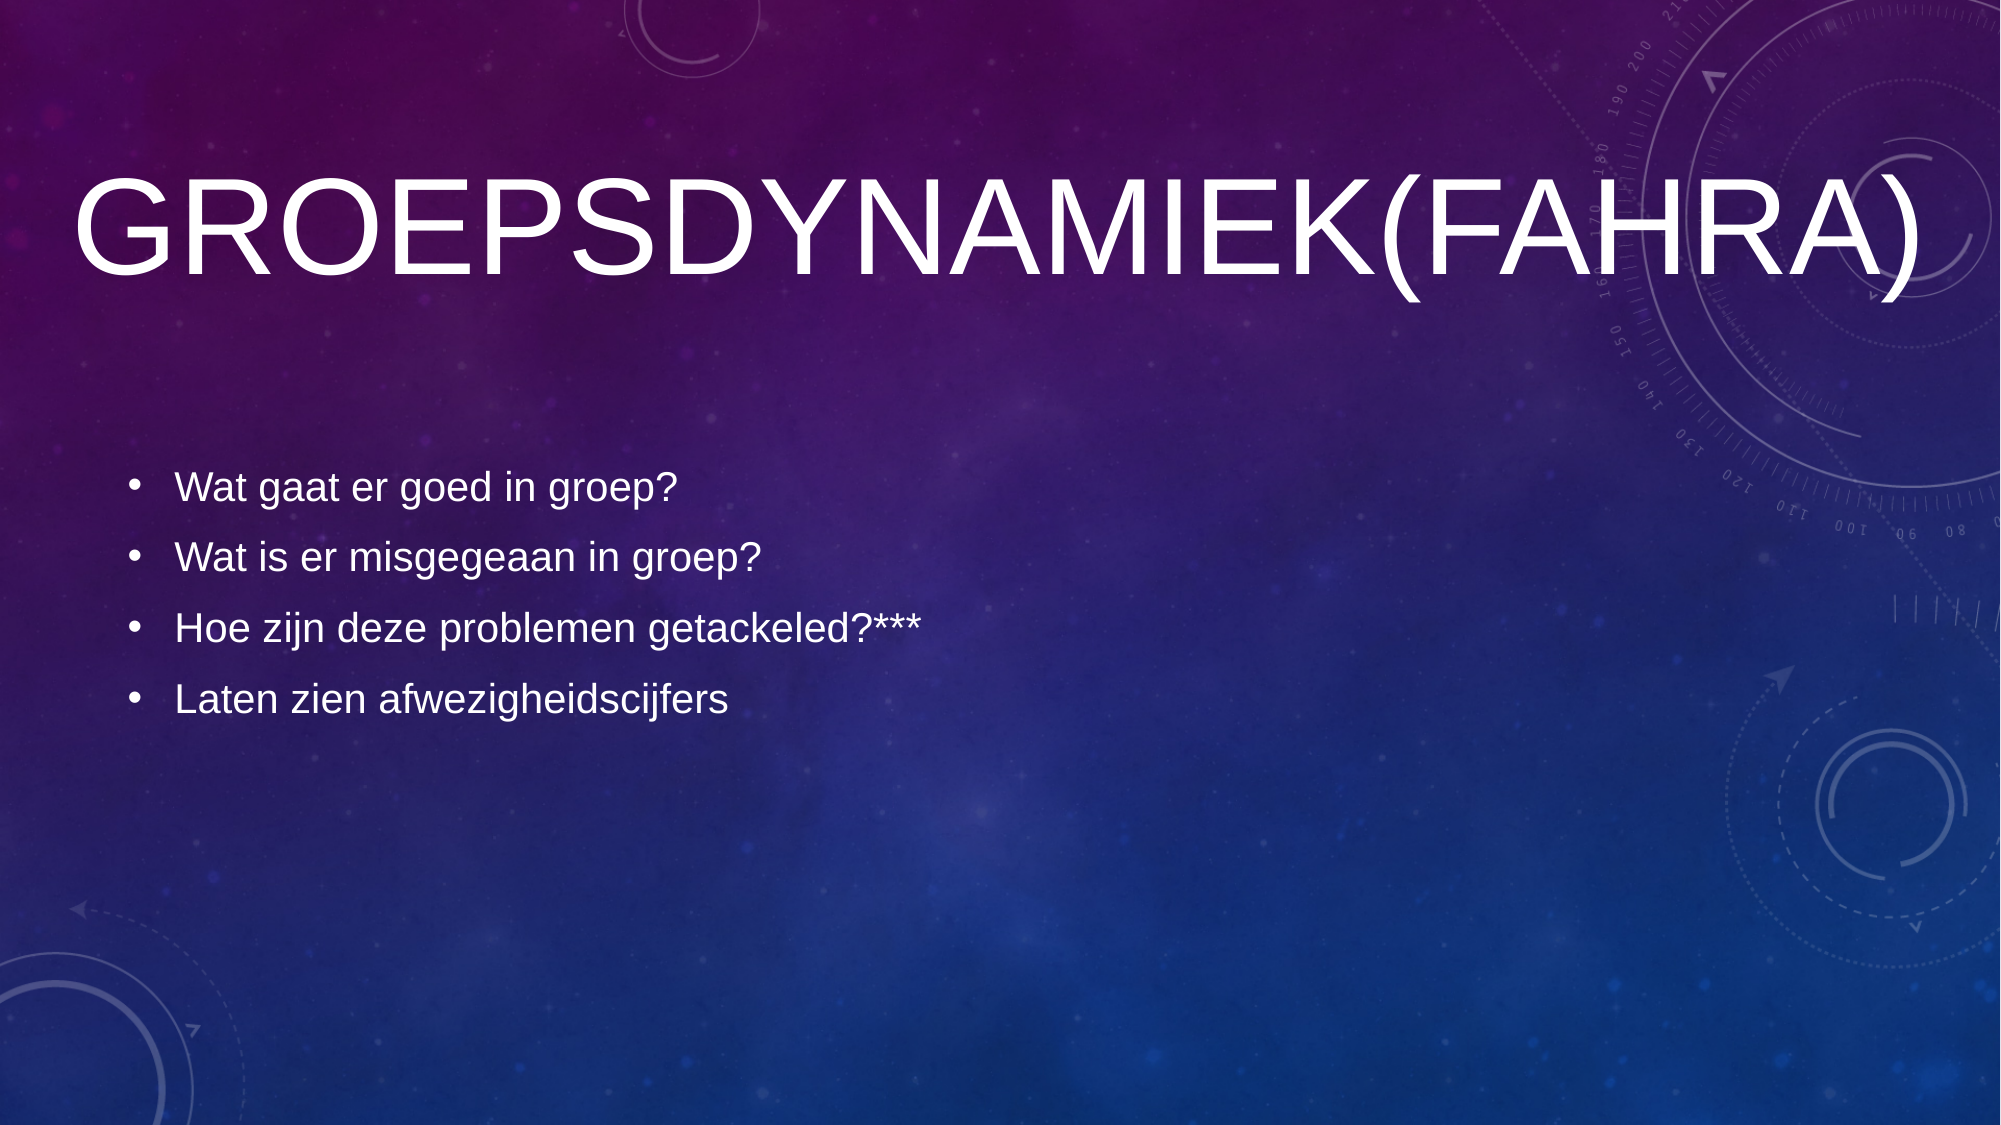

# GroepsDynamiek(fahra)
Wat gaat er goed in groep?
Wat is er misgegeaan in groep?
Hoe zijn deze problemen getackeled?***
Laten zien afwezigheidscijfers